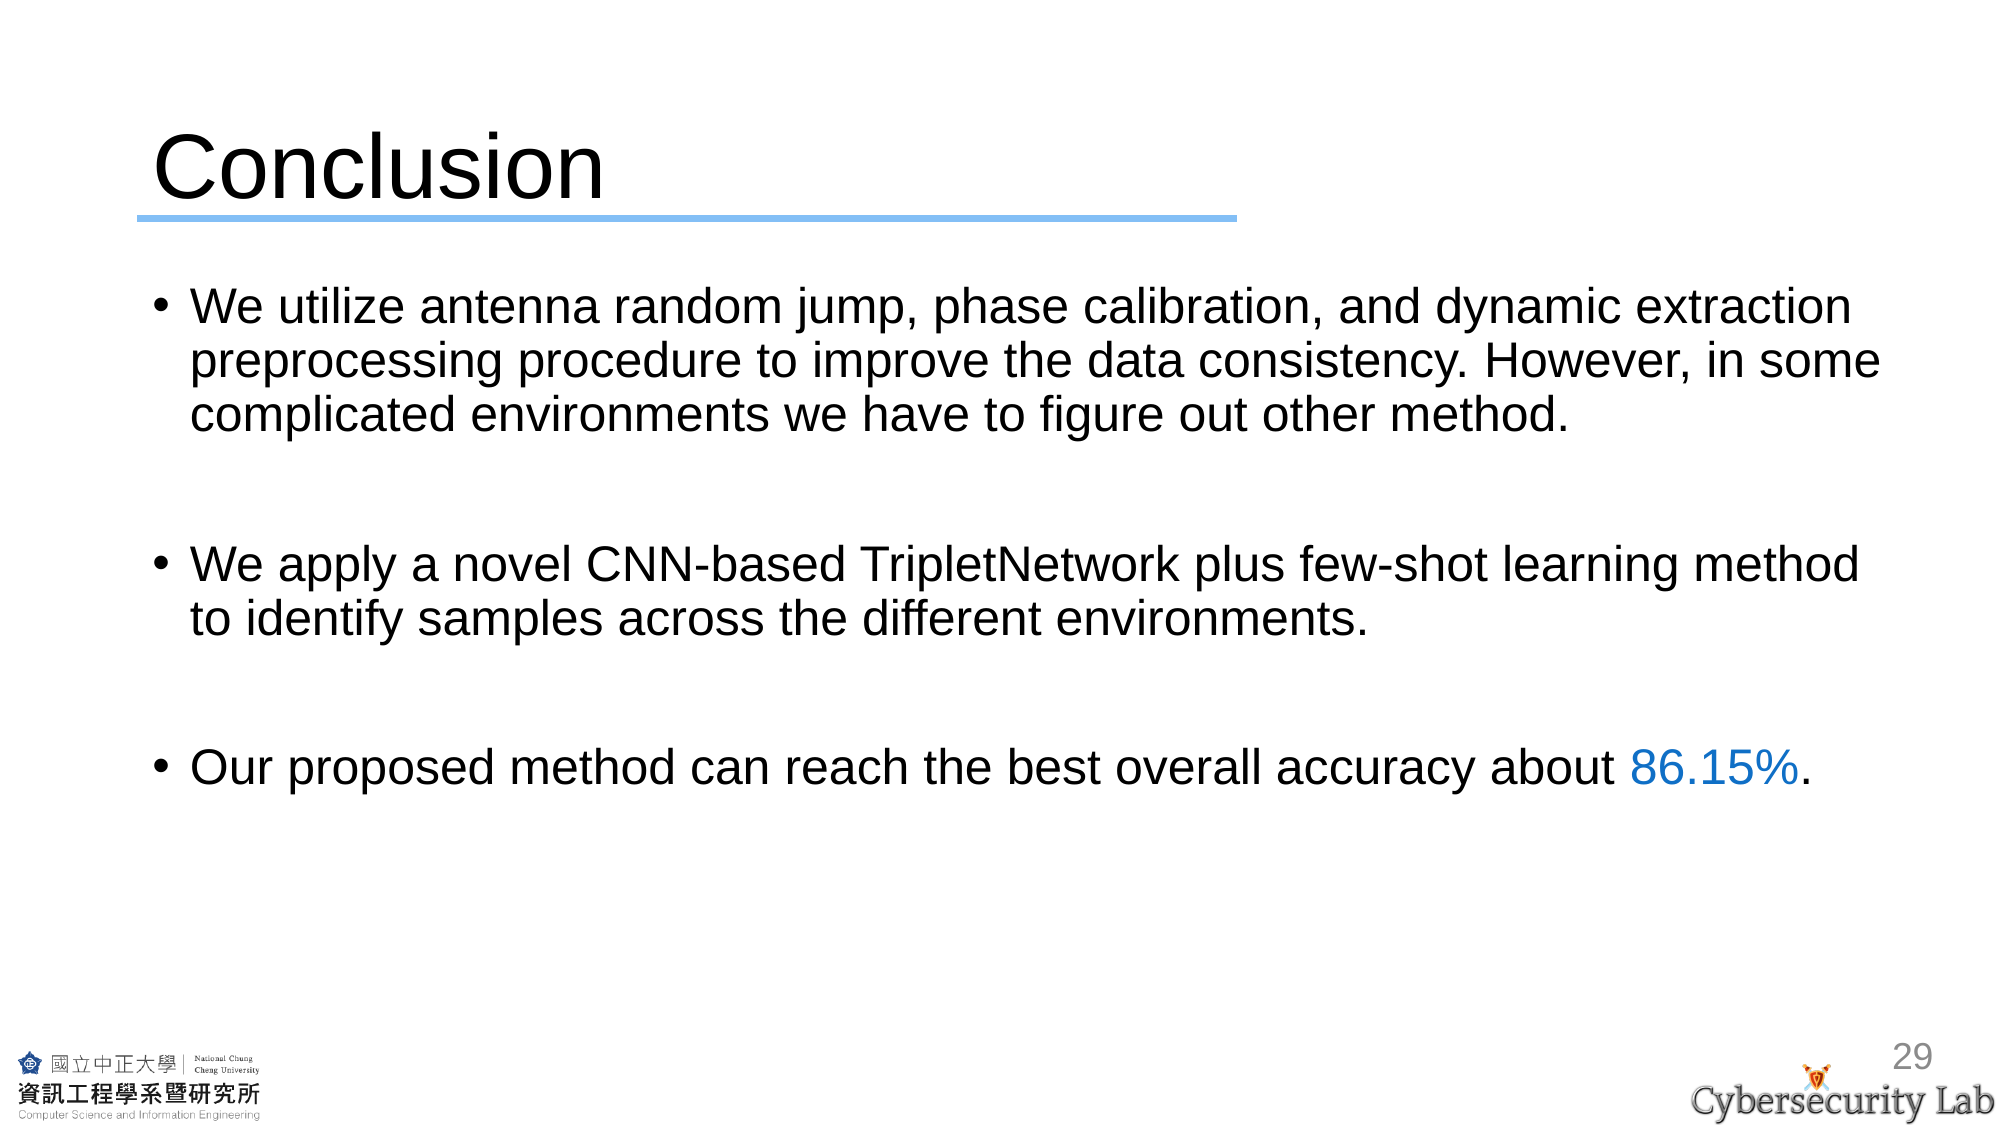

# Conclusion
We utilize antenna random jump, phase calibration, and dynamic extraction preprocessing procedure to improve the data consistency. However, in some complicated environments we have to figure out other method.

We apply a novel CNN-based TripletNetwork plus few-shot learning method to identify samples across the different environments.

Our proposed method can reach the best overall accuracy about 86.15%.
29